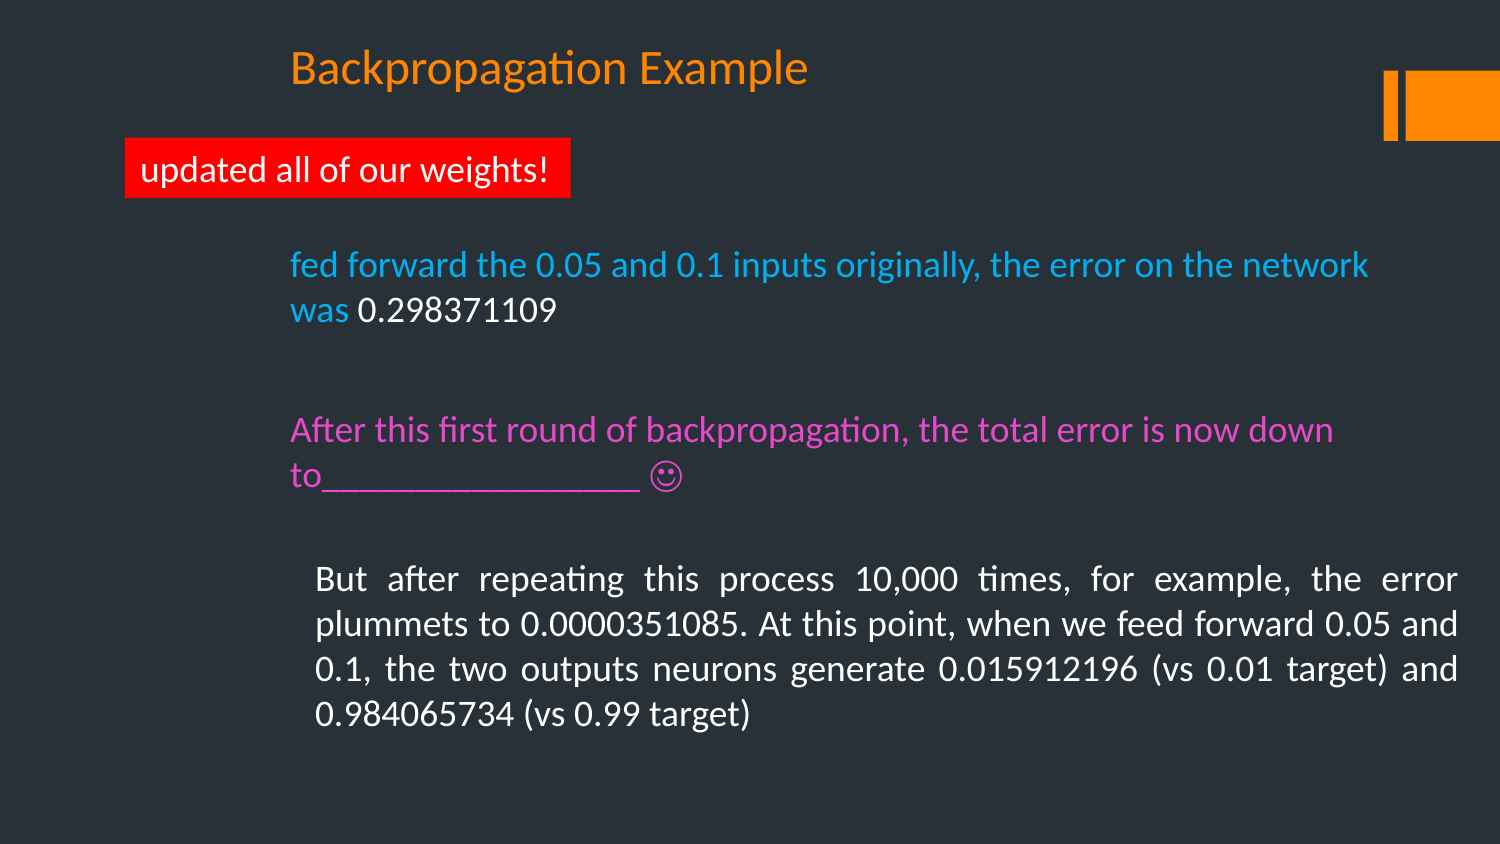

# Backpropagation Example
updated all of our weights!
fed forward the 0.05 and 0.1 inputs originally, the error on the network was 0.298371109
After this first round of backpropagation, the total error is now down to_________________ ☺
But after repeating this process 10,000 times, for example, the error plummets to 0.0000351085. At this point, when we feed forward 0.05 and 0.1, the two outputs neurons generate 0.015912196 (vs 0.01 target) and 0.984065734 (vs 0.99 target)